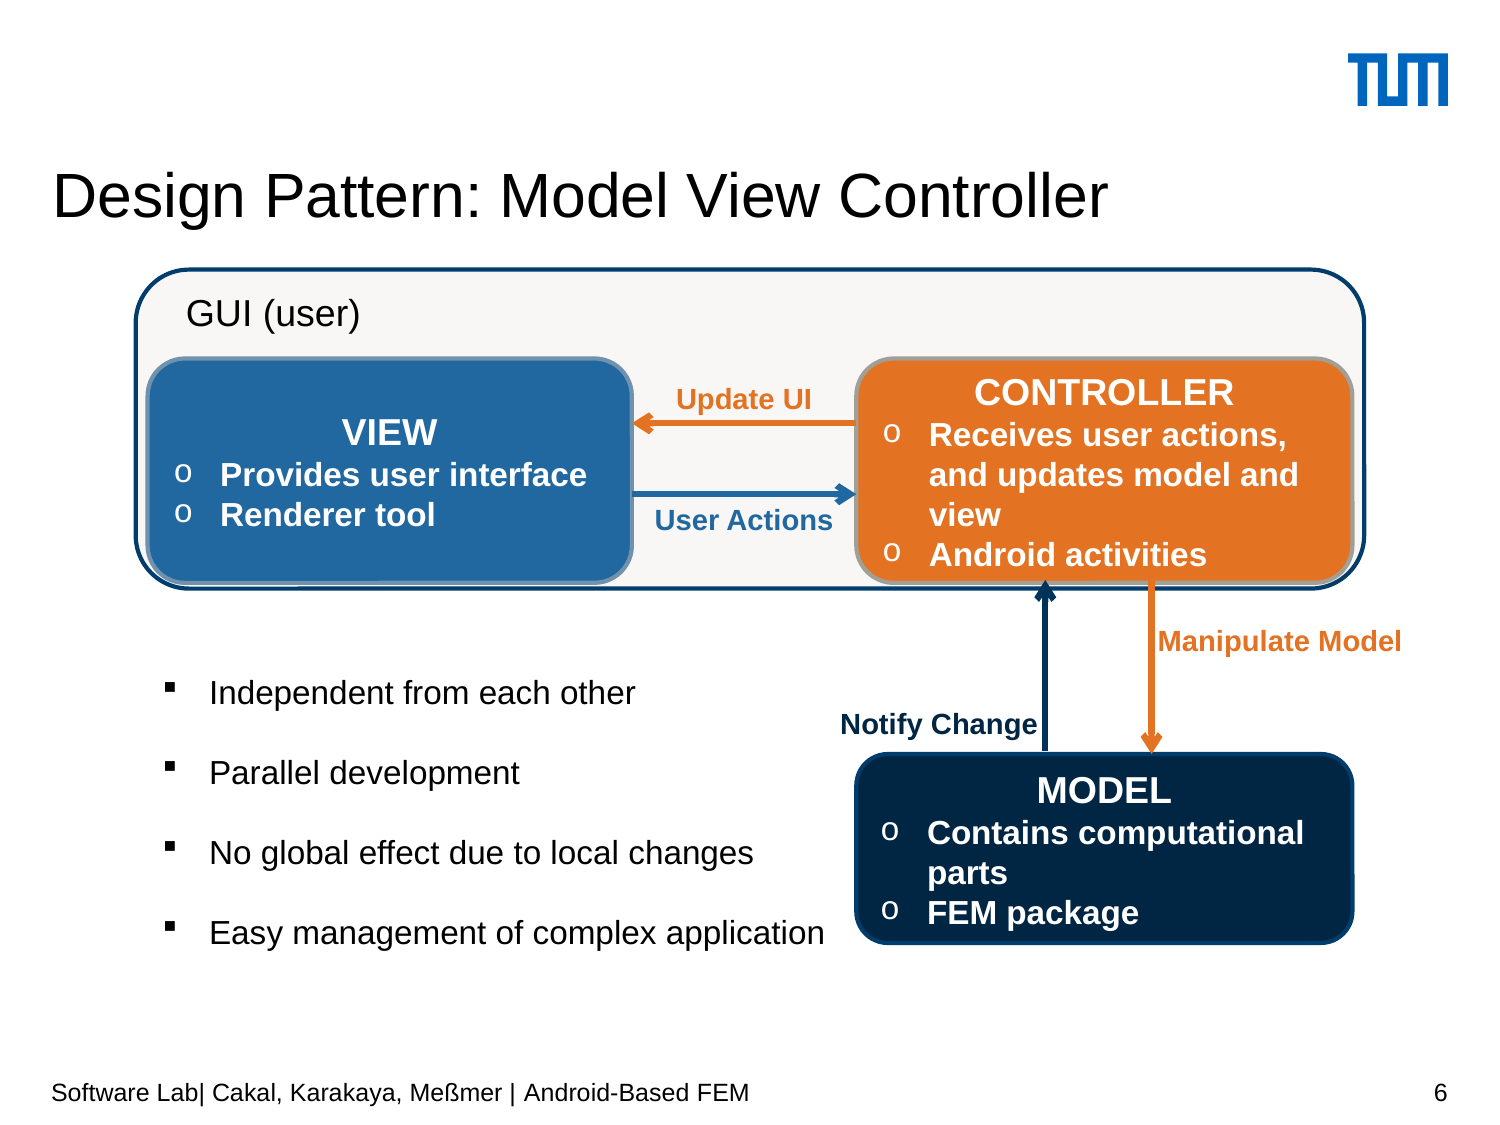

# Design Pattern: Model View Controller

GUI (user)
VIEW
Provides user interface
Renderer tool
CONTROLLER
Receives user actions, and updates model and view
Android activities
Update UI
User Actions
Manipulate Model
Independent from each other

Parallel development

No global effect due to local changes

Easy management of complex application
Notify Change
MODEL
Contains computational parts
FEM package
Software Lab| Cakal, Karakaya, Meßmer | Android-Based FEM
6